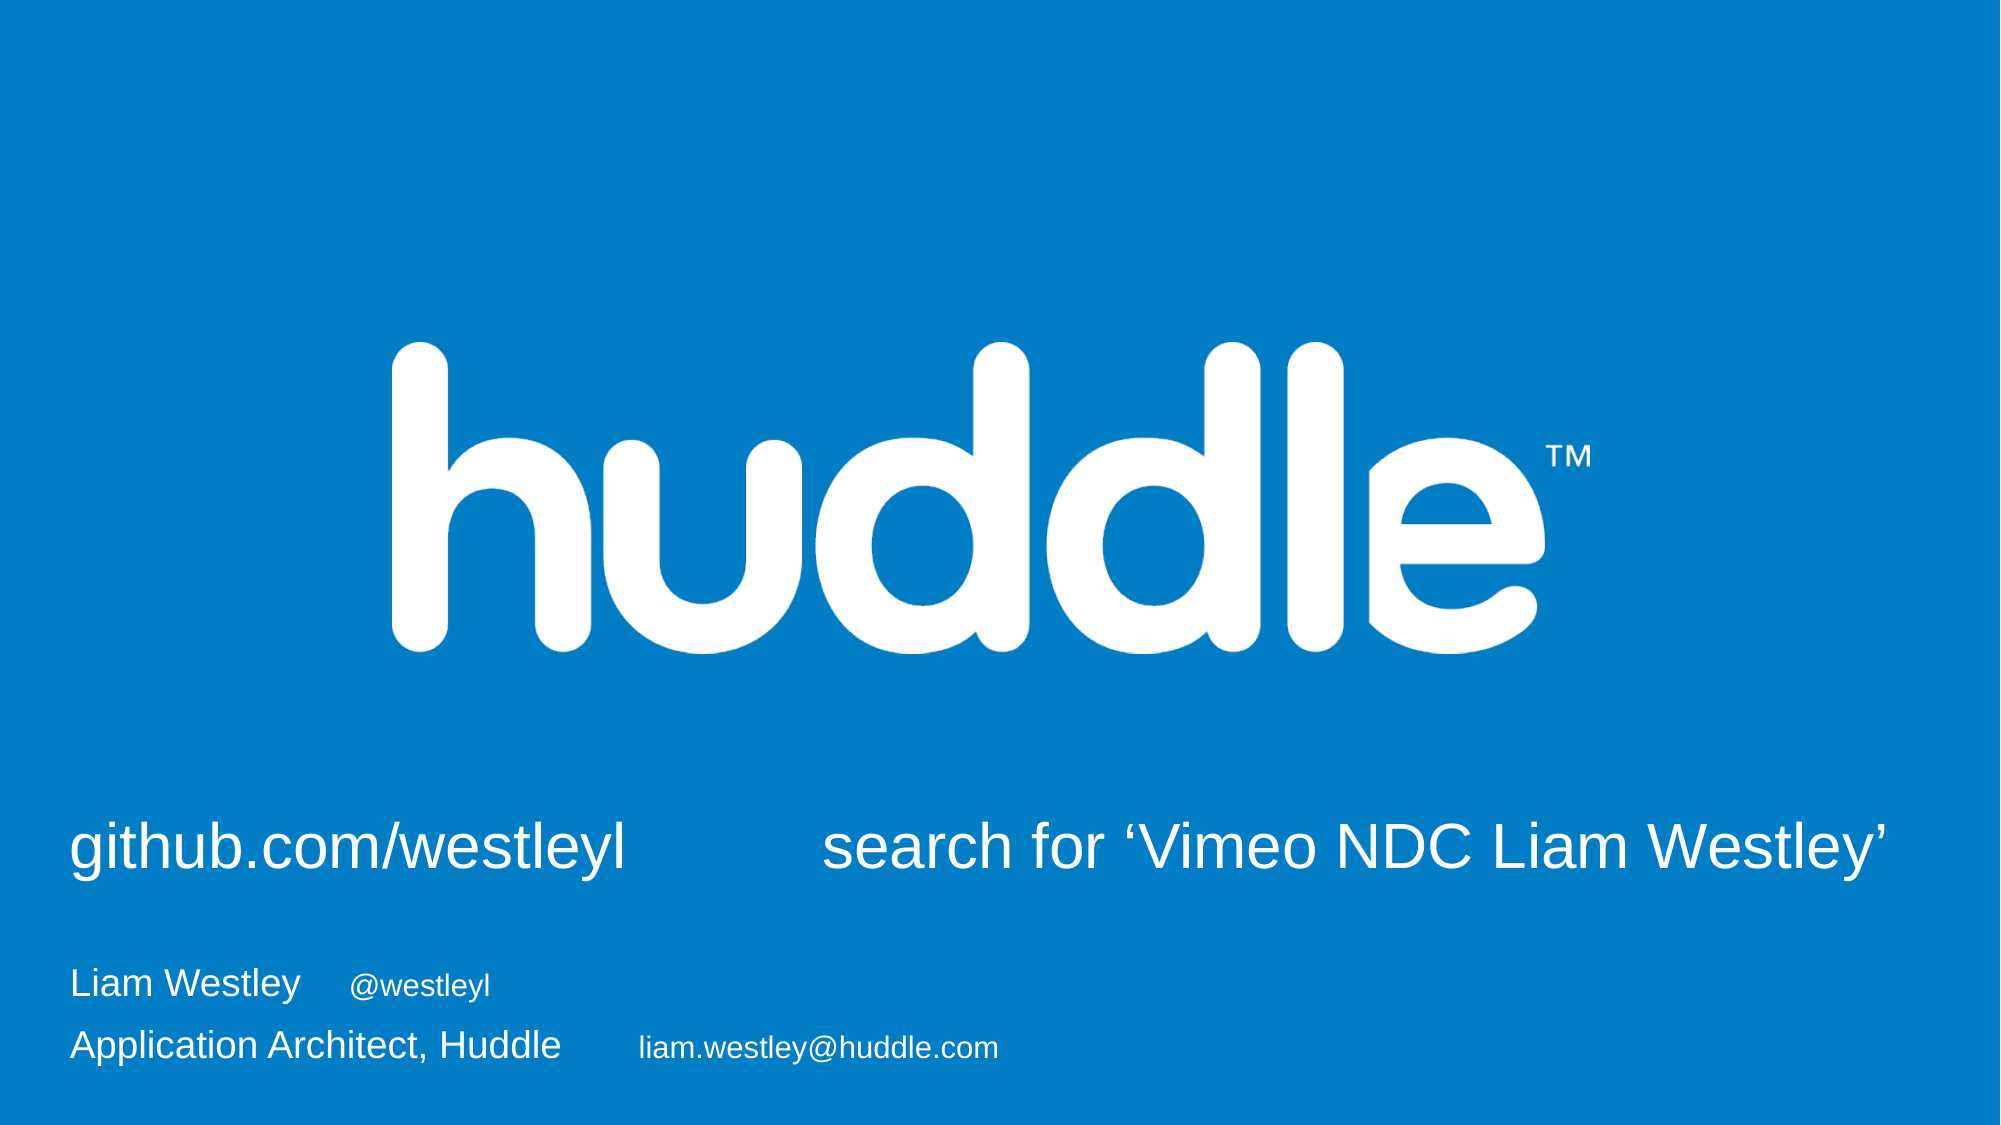

github.com/westleyl           search for ‘Vimeo NDC Liam Westley’

Liam Westley	@westleyl
Application Architect, Huddle	 liam.westley@huddle.com